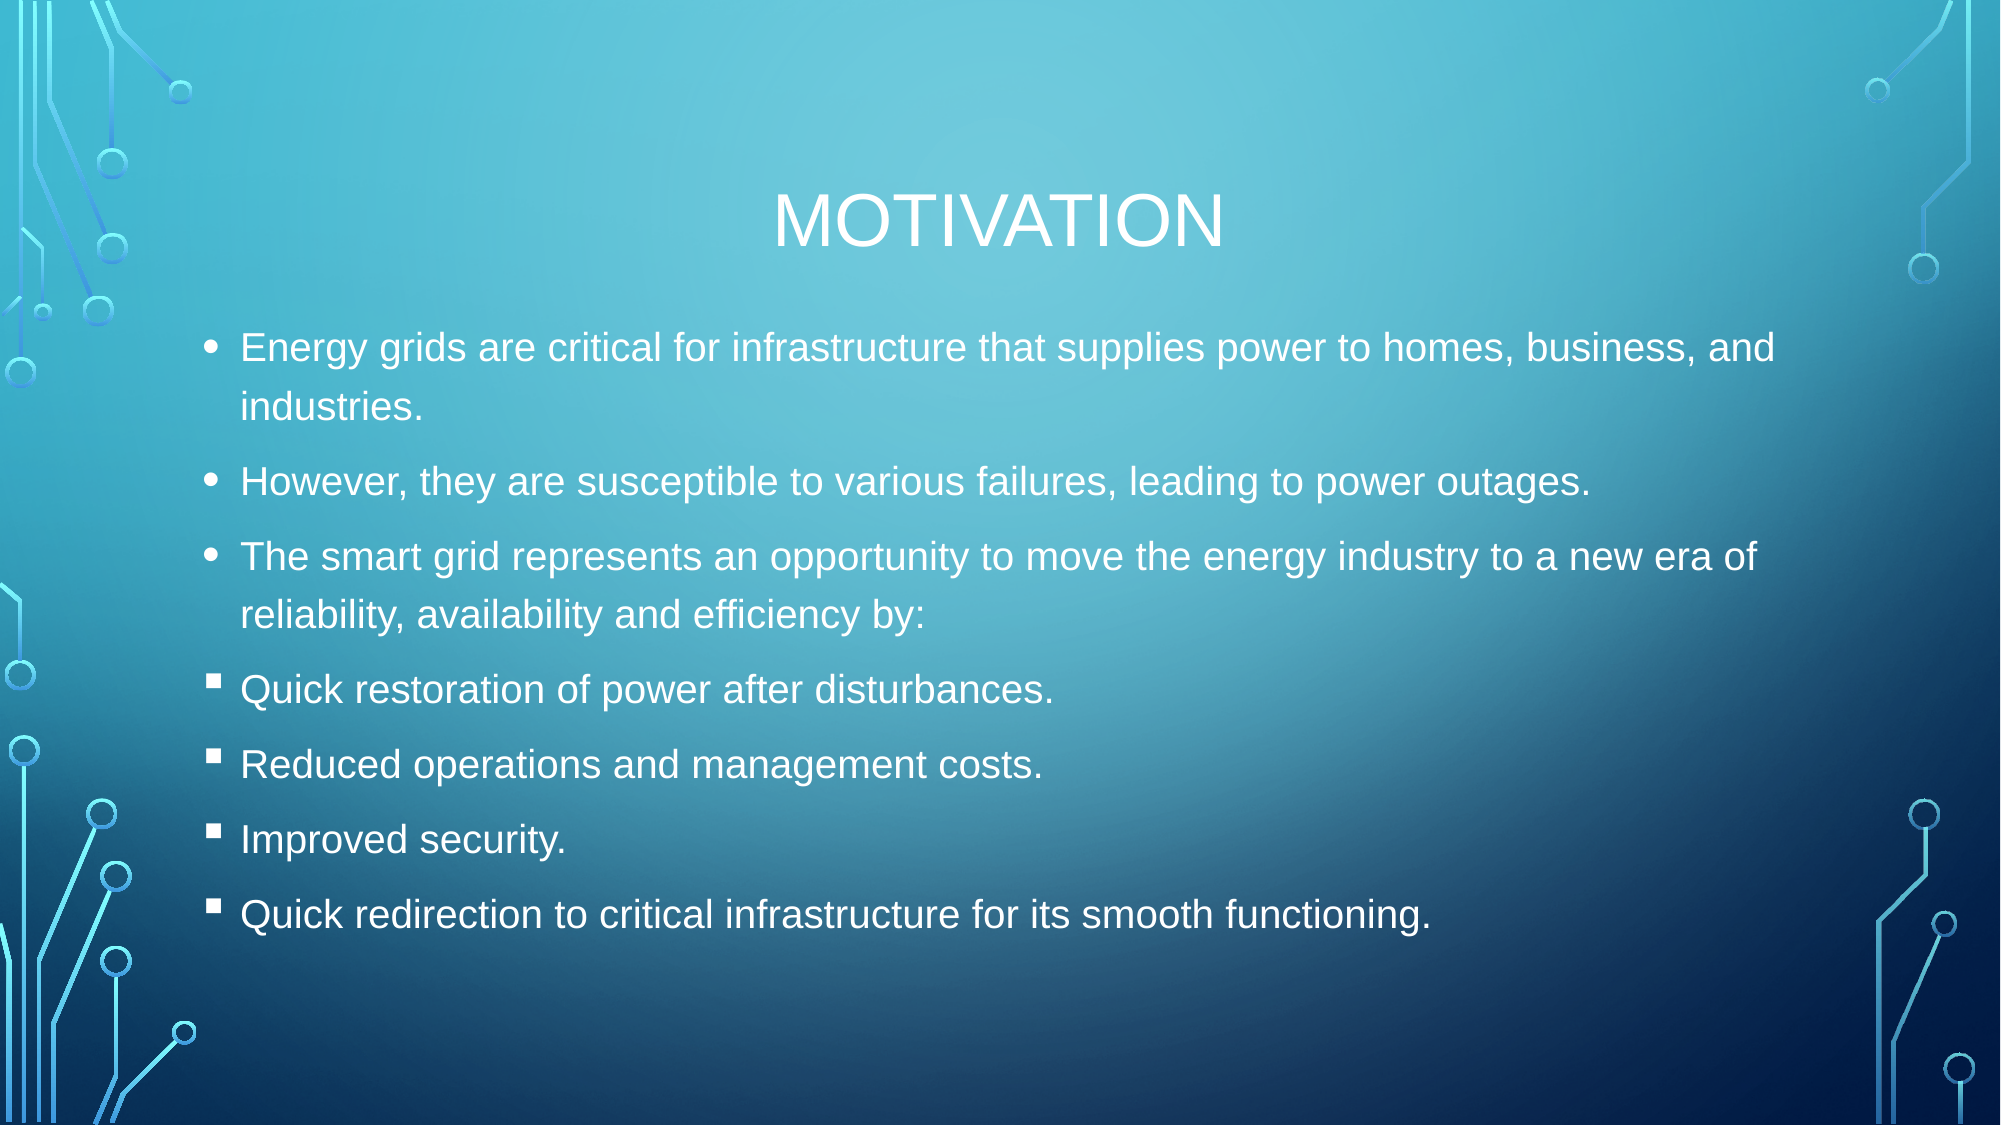

# MOTIVATION
Energy grids are critical for infrastructure that supplies power to homes, business, and industries.
However, they are susceptible to various failures, leading to power outages.
The smart grid represents an opportunity to move the energy industry to a new era of reliability, availability and efficiency by:
Quick restoration of power after disturbances.
Reduced operations and management costs.
Improved security.
Quick redirection to critical infrastructure for its smooth functioning.